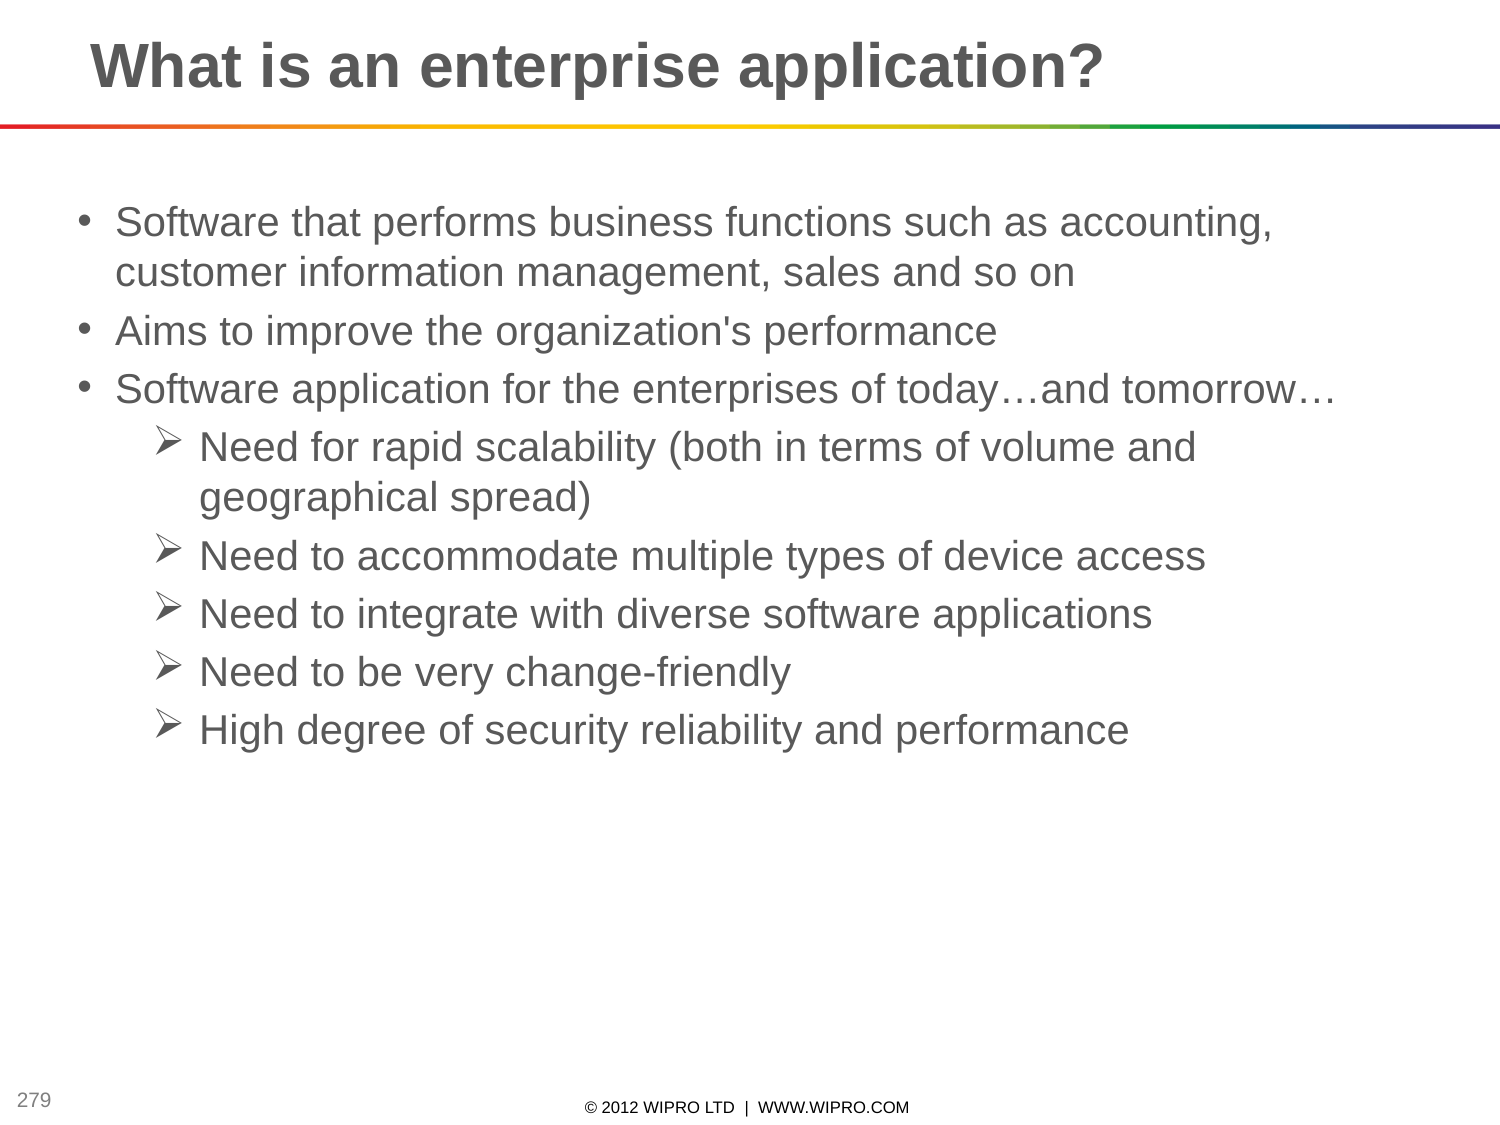

# What is an enterprise application?
Software that performs business functions such as accounting, customer information management, sales and so on
Aims to improve the organization's performance
Software application for the enterprises of today…and tomorrow…
Need for rapid scalability (both in terms of volume and geographical spread)
Need to accommodate multiple types of device access
Need to integrate with diverse software applications
Need to be very change-friendly
High degree of security reliability and performance